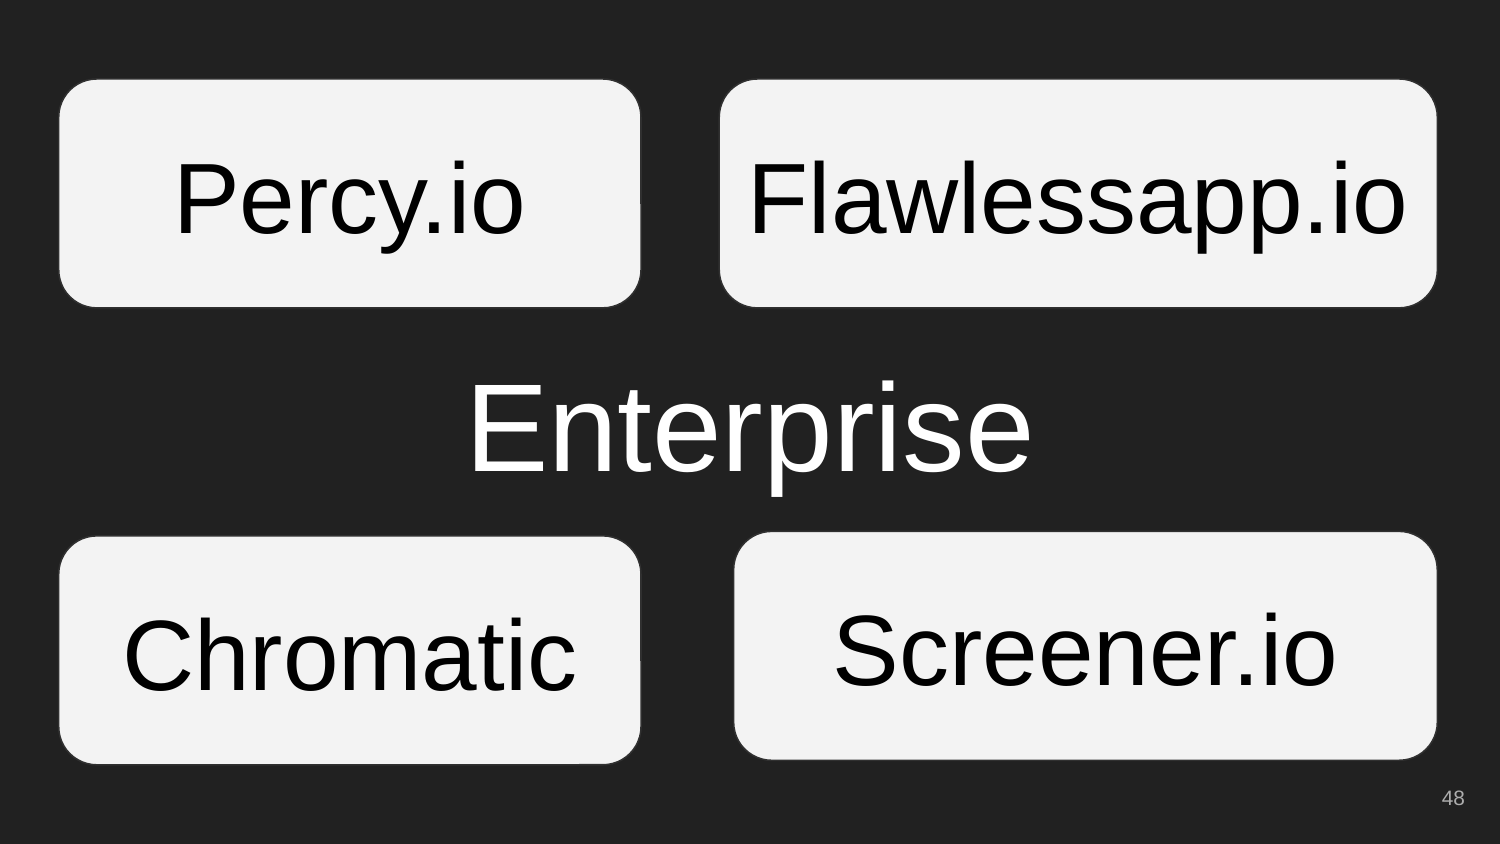

Percy.io
Flawlessapp.io
# Enterprise
Screener.io
Chromatic
48